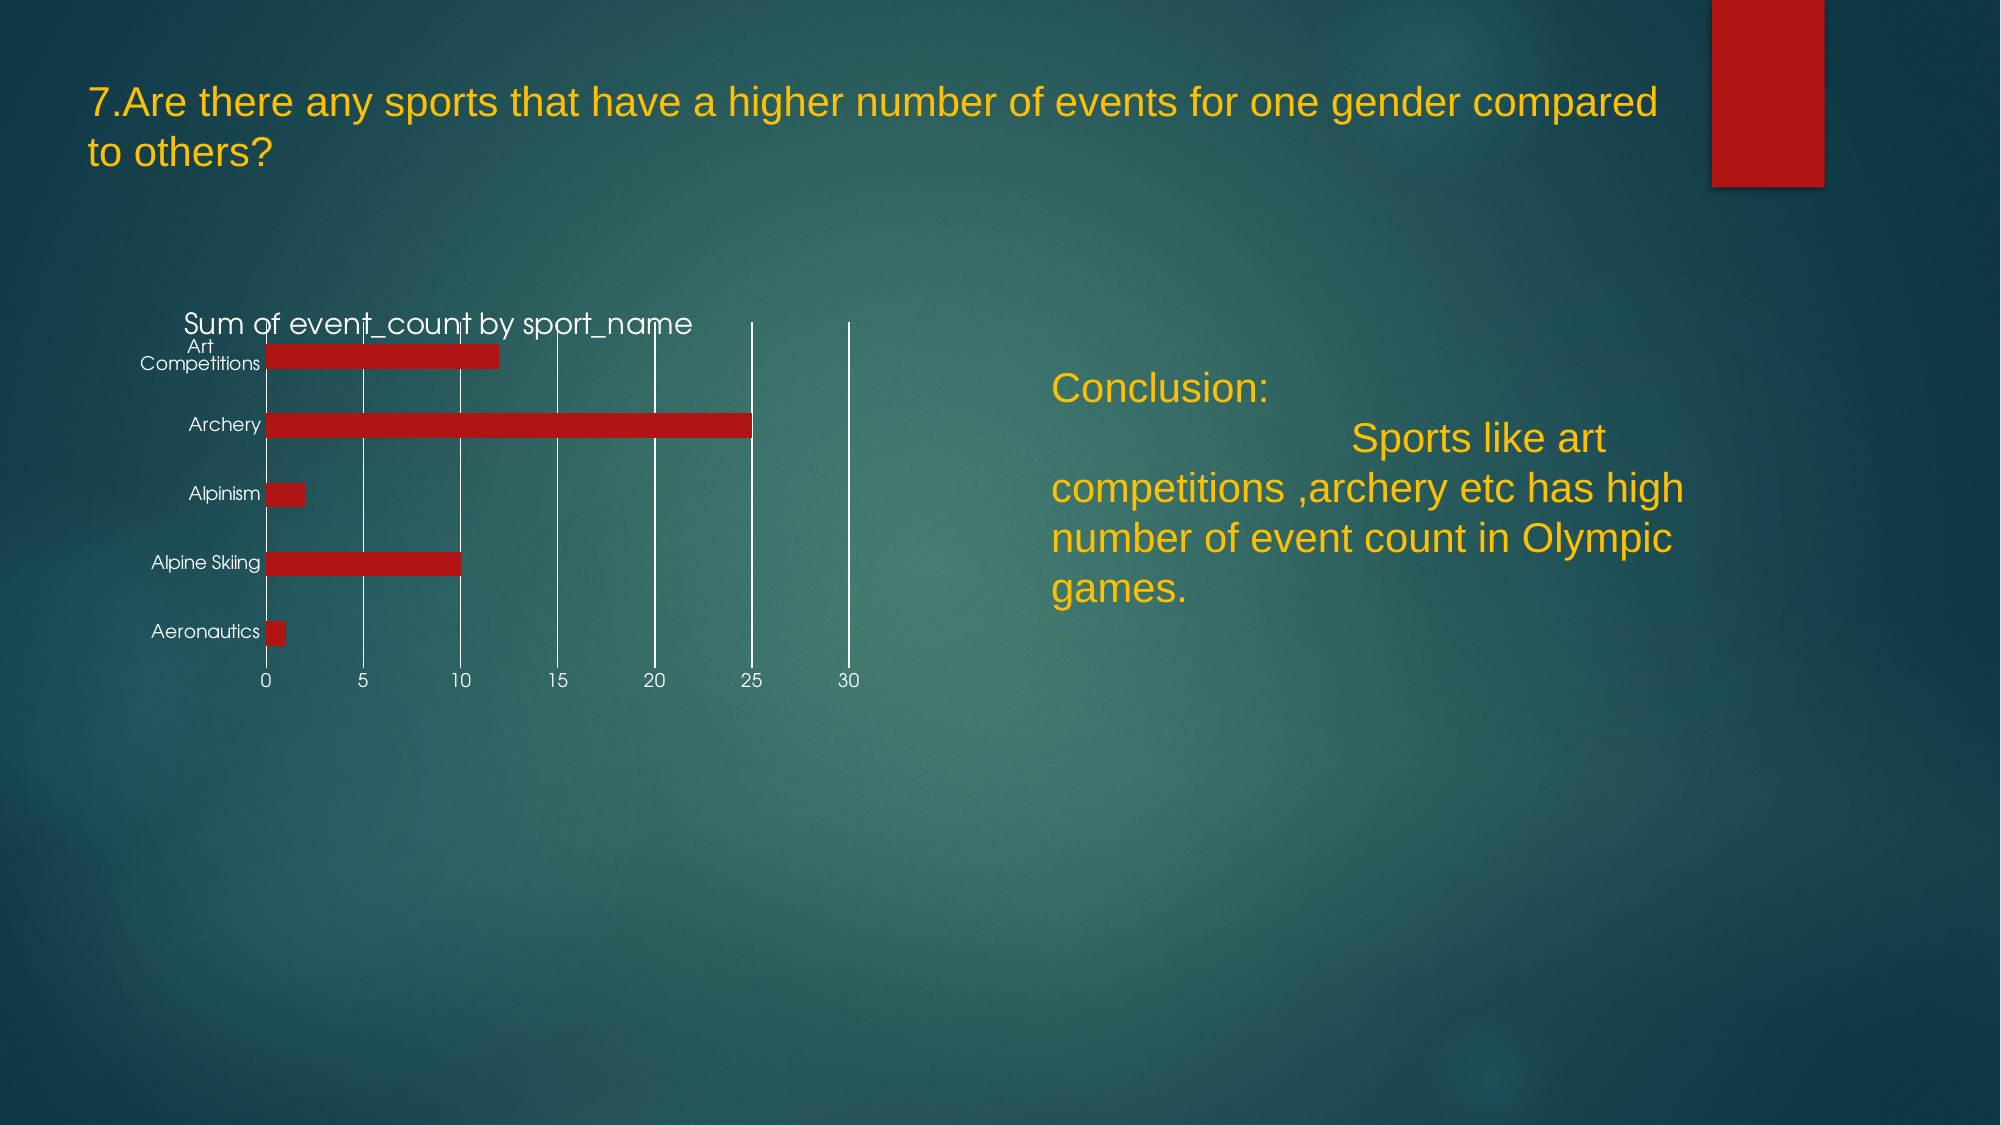

7.Are there any sports that have a higher number of events for one gender compared to others?

### Chart: Sum of event_count by sport_name

| Category | Total |
|---|---|
| Aeronautics | 1.0 |
| Alpine Skiing | 10.0 |
| Alpinism | 2.0 |
| Archery | 25.0 |
| Art Competitions | 12.0 |
Conclusion:
		Sports like art competitions ,archery etc has high number of event count in Olympic games.